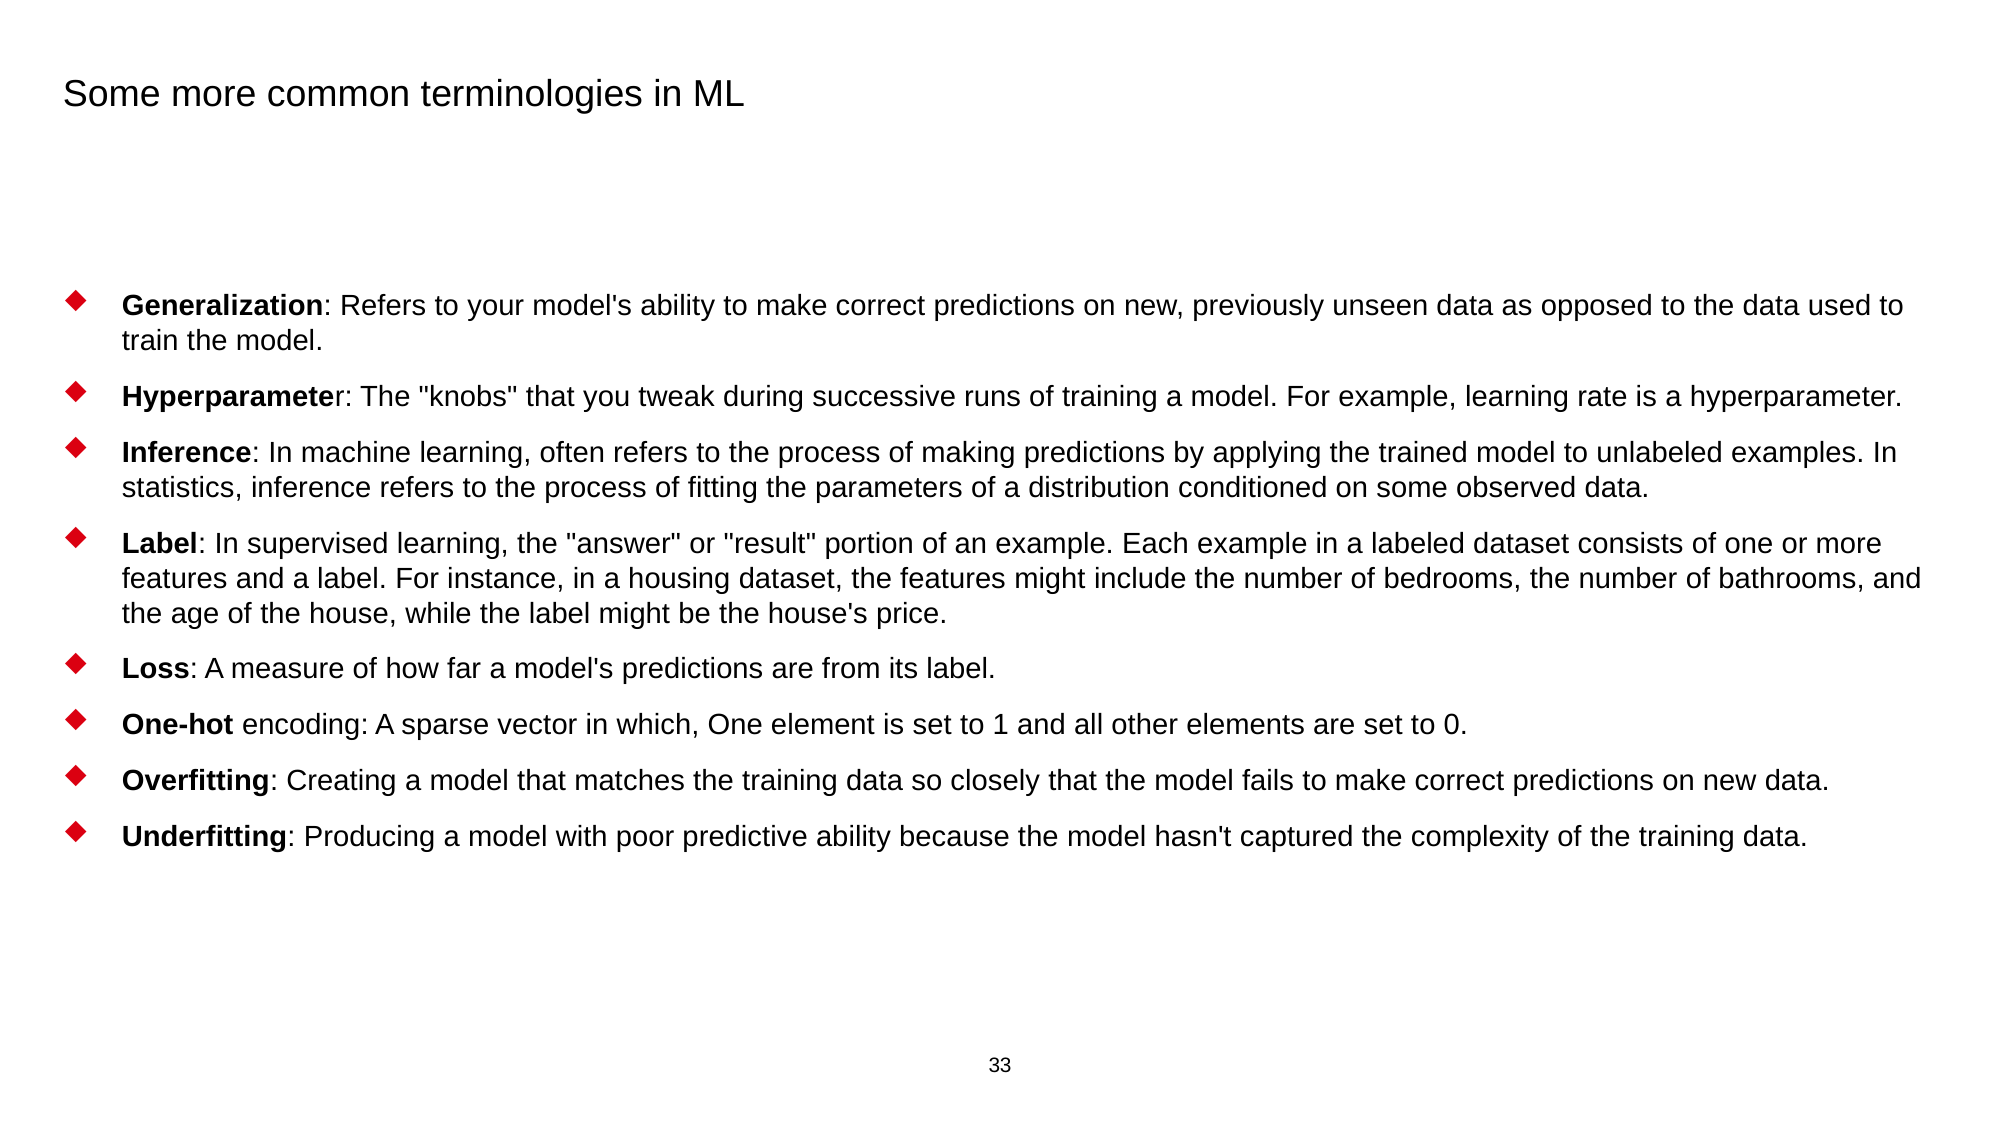

# Some more common terminologies in ML
Generalization: Refers to your model's ability to make correct predictions on new, previously unseen data as opposed to the data used to train the model.
Hyperparameter: The "knobs" that you tweak during successive runs of training a model. For example, learning rate is a hyperparameter.
Inference: In machine learning, often refers to the process of making predictions by applying the trained model to unlabeled examples. In statistics, inference refers to the process of fitting the parameters of a distribution conditioned on some observed data.
Label: In supervised learning, the "answer" or "result" portion of an example. Each example in a labeled dataset consists of one or more features and a label. For instance, in a housing dataset, the features might include the number of bedrooms, the number of bathrooms, and the age of the house, while the label might be the house's price.
Loss: A measure of how far a model's predictions are from its label.
One-hot encoding: A sparse vector in which, One element is set to 1 and all other elements are set to 0.
Overfitting: Creating a model that matches the training data so closely that the model fails to make correct predictions on new data.
Underfitting: Producing a model with poor predictive ability because the model hasn't captured the complexity of the training data.